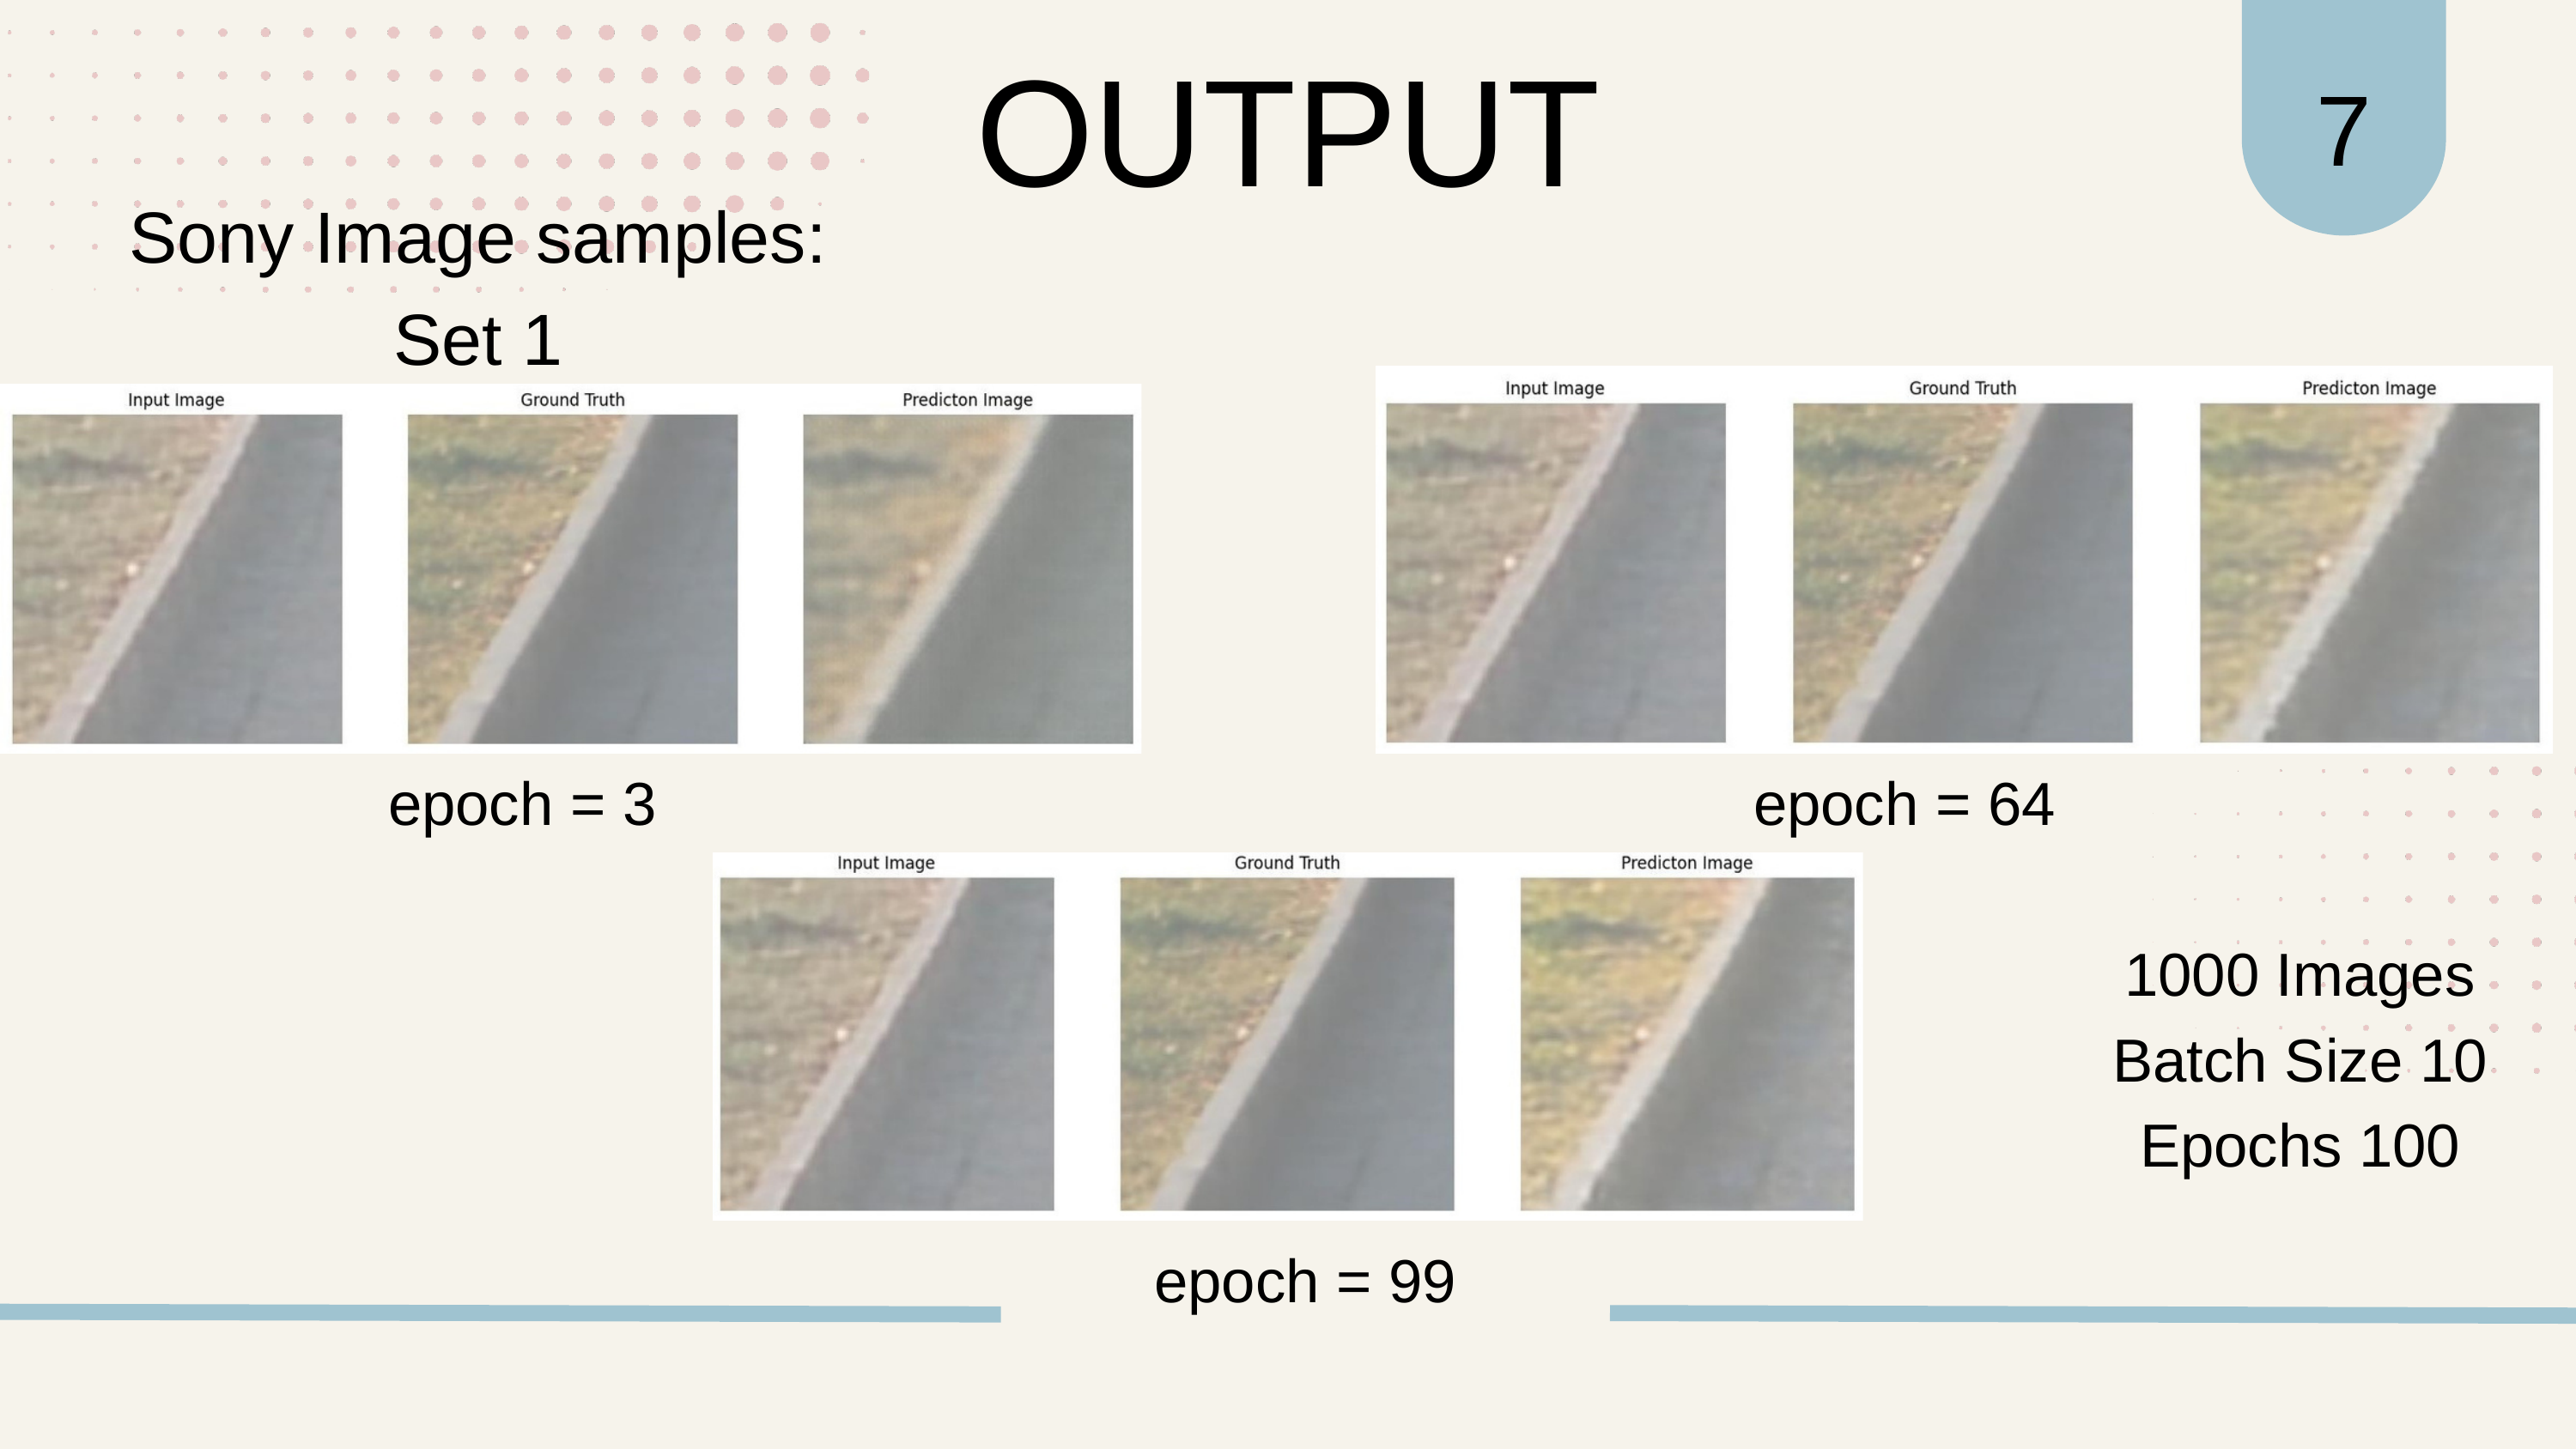

7

OUTPUT
Sony Image samples:
Set 1

epoch = 3
epoch = 64

1000 Images
Batch Size 10
Epochs 100
epoch = 99